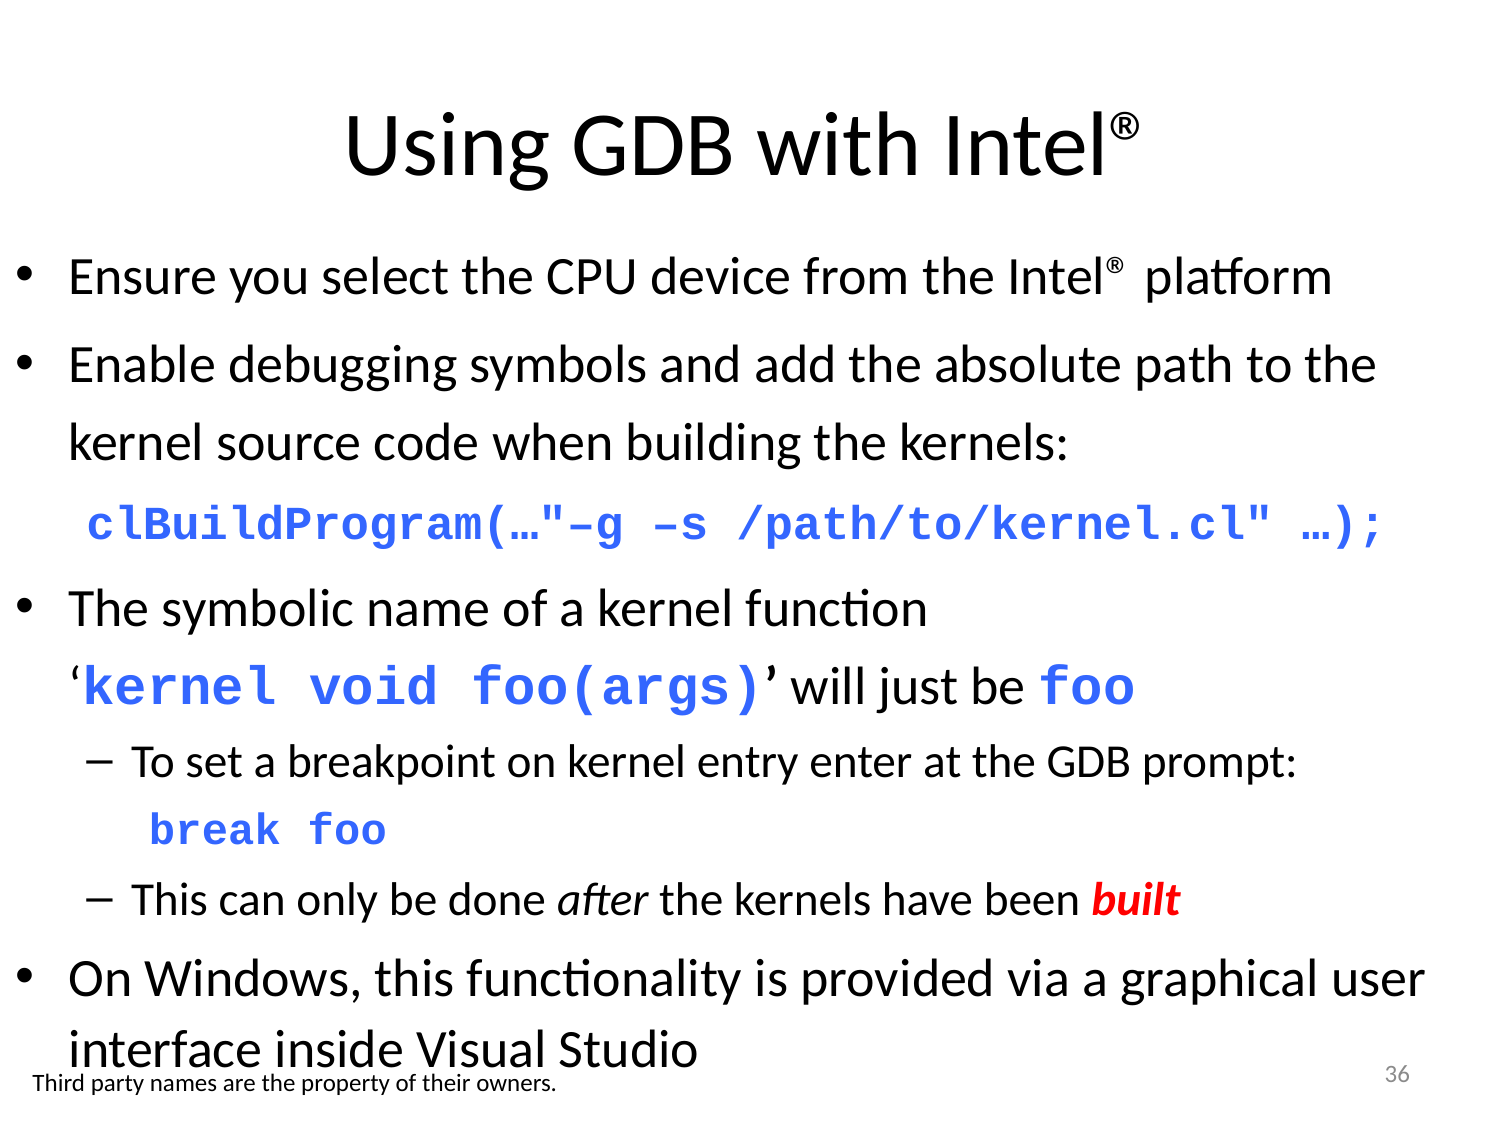

# Using GDB with Intel®
Ensure you select the CPU device from the Intel® platform
Enable debugging symbols and add the absolute path to the kernel source code when building the kernels:
clBuildProgram(…"–g –s /path/to/kernel.cl" …);
The symbolic name of a kernel function
‘kernel void foo(args)’ will just be foo
To set a breakpoint on kernel entry enter at the GDB prompt:
break foo
This can only be done after the kernels have been built
On Windows, this functionality is provided via a graphical user interface inside Visual Studio
36
Third party names are the property of their owners.